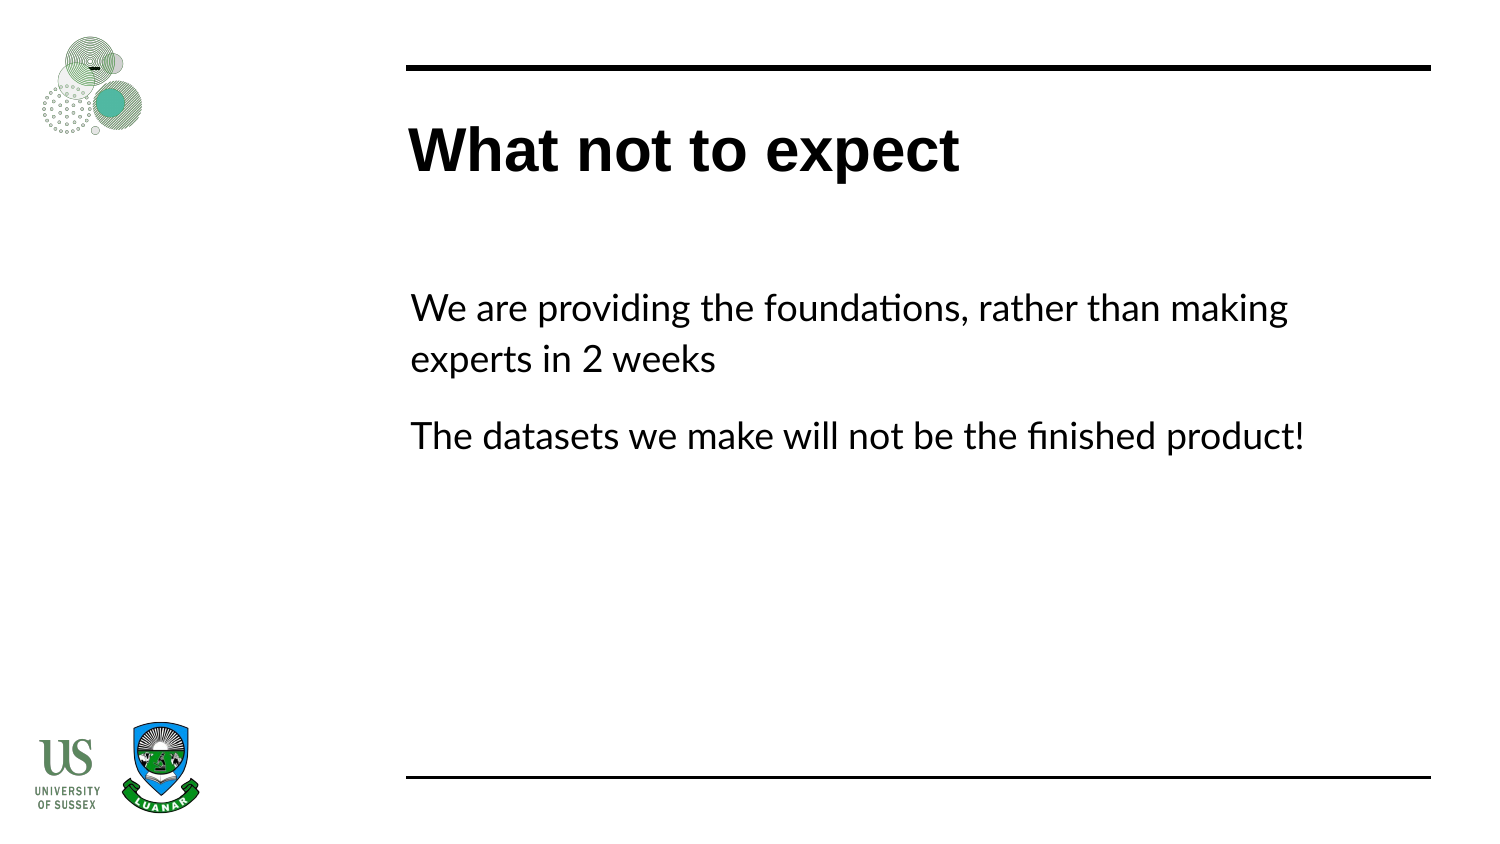

# What not to expect
We are providing the foundations, rather than making experts in 2 weeks
The datasets we make will not be the finished product!